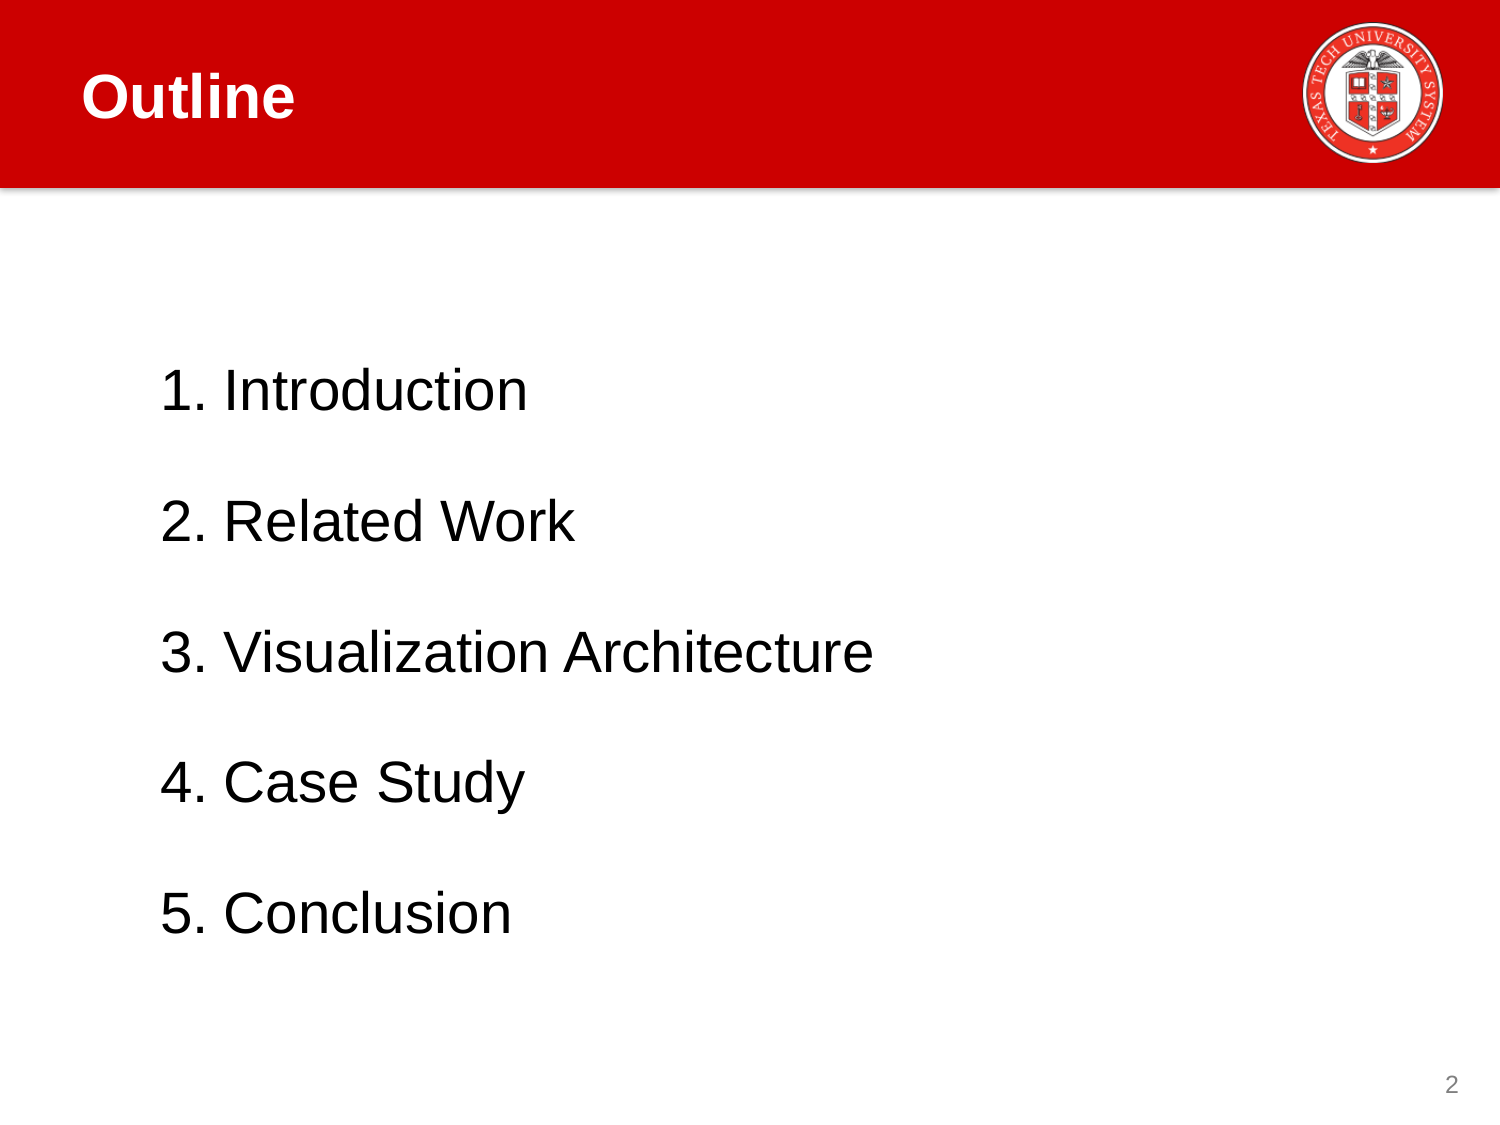

# Outline
Introduction
Related Work
Visualization Architecture
Case Study
Conclusion

2